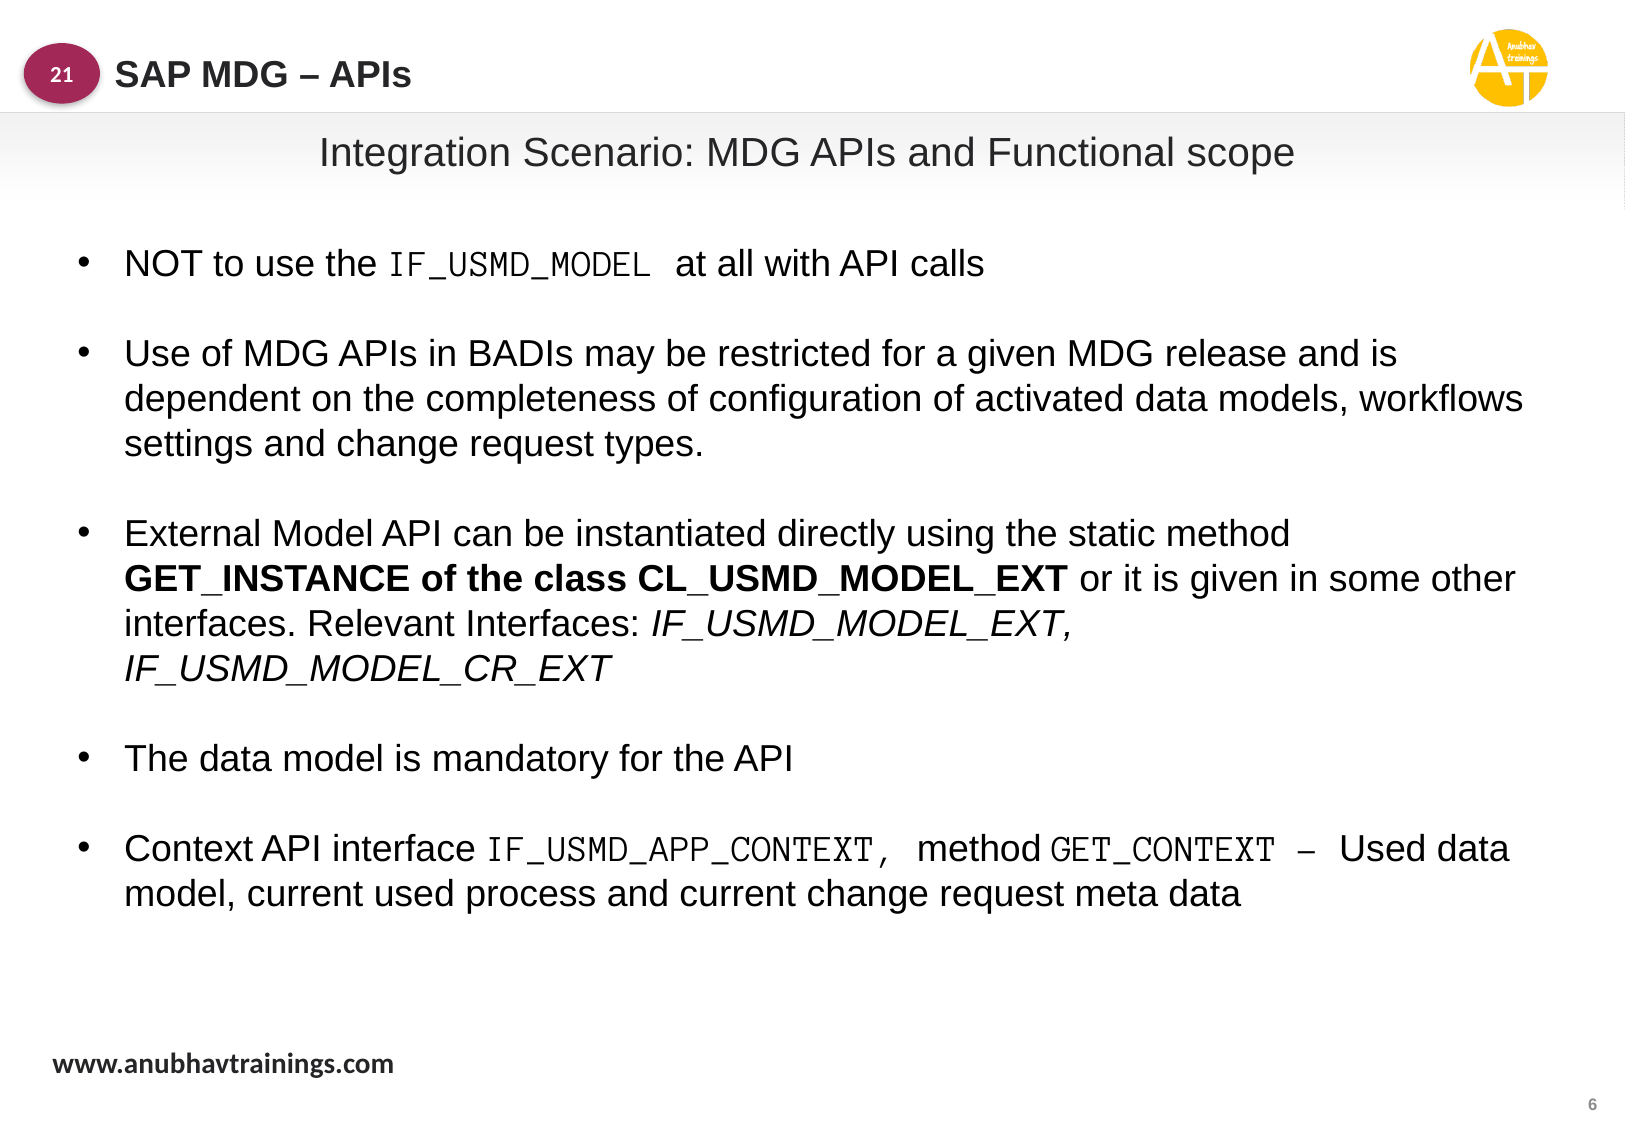

SAP MDG – APIs
21
Integration Scenario: MDG APIs and Functional scope
NOT to use the IF_USMD_MODEL at all with API calls

Use of MDG APIs in BADIs may be restricted for a given MDG release and is dependent on the completeness of configuration of activated data models, workflows settings and change request types.

External Model API can be instantiated directly using the static method GET_INSTANCE of the class CL_USMD_MODEL_EXT or it is given in some other interfaces. Relevant Interfaces: IF_USMD_MODEL_EXT, IF_USMD_MODEL_CR_EXT

The data model is mandatory for the API

Context API interface IF_USMD_APP_CONTEXT, method GET_CONTEXT - Used data model, current used process and current change request meta data